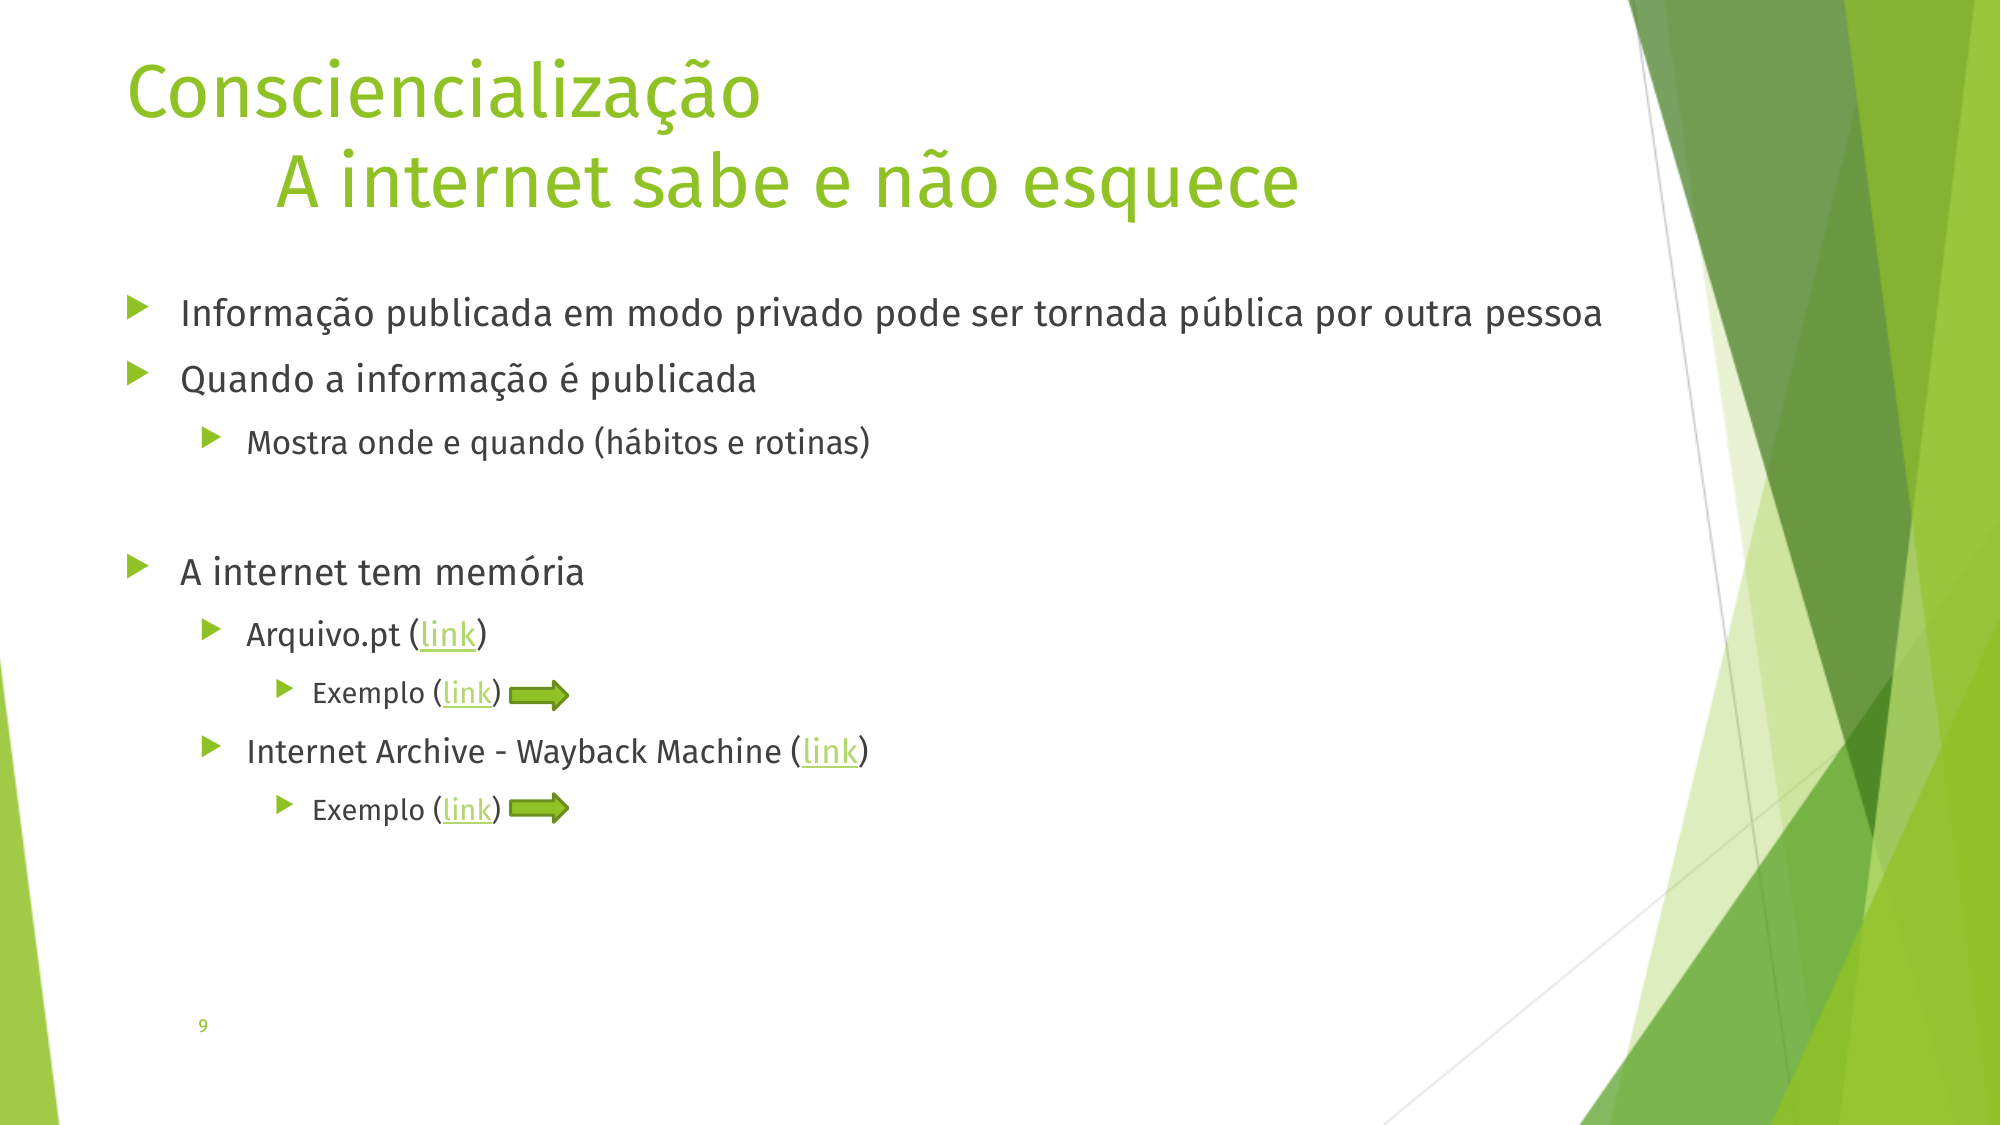

# Consciencialização A internet sabe e não esquece
Informação publicada em modo privado pode ser tornada pública por outra pessoa
Quando a informação é publicada
Mostra onde e quando (hábitos e rotinas)

A internet tem memória
Arquivo.pt (link)
Exemplo (link)
Internet Archive - Wayback Machine (link)
Exemplo (link)

9